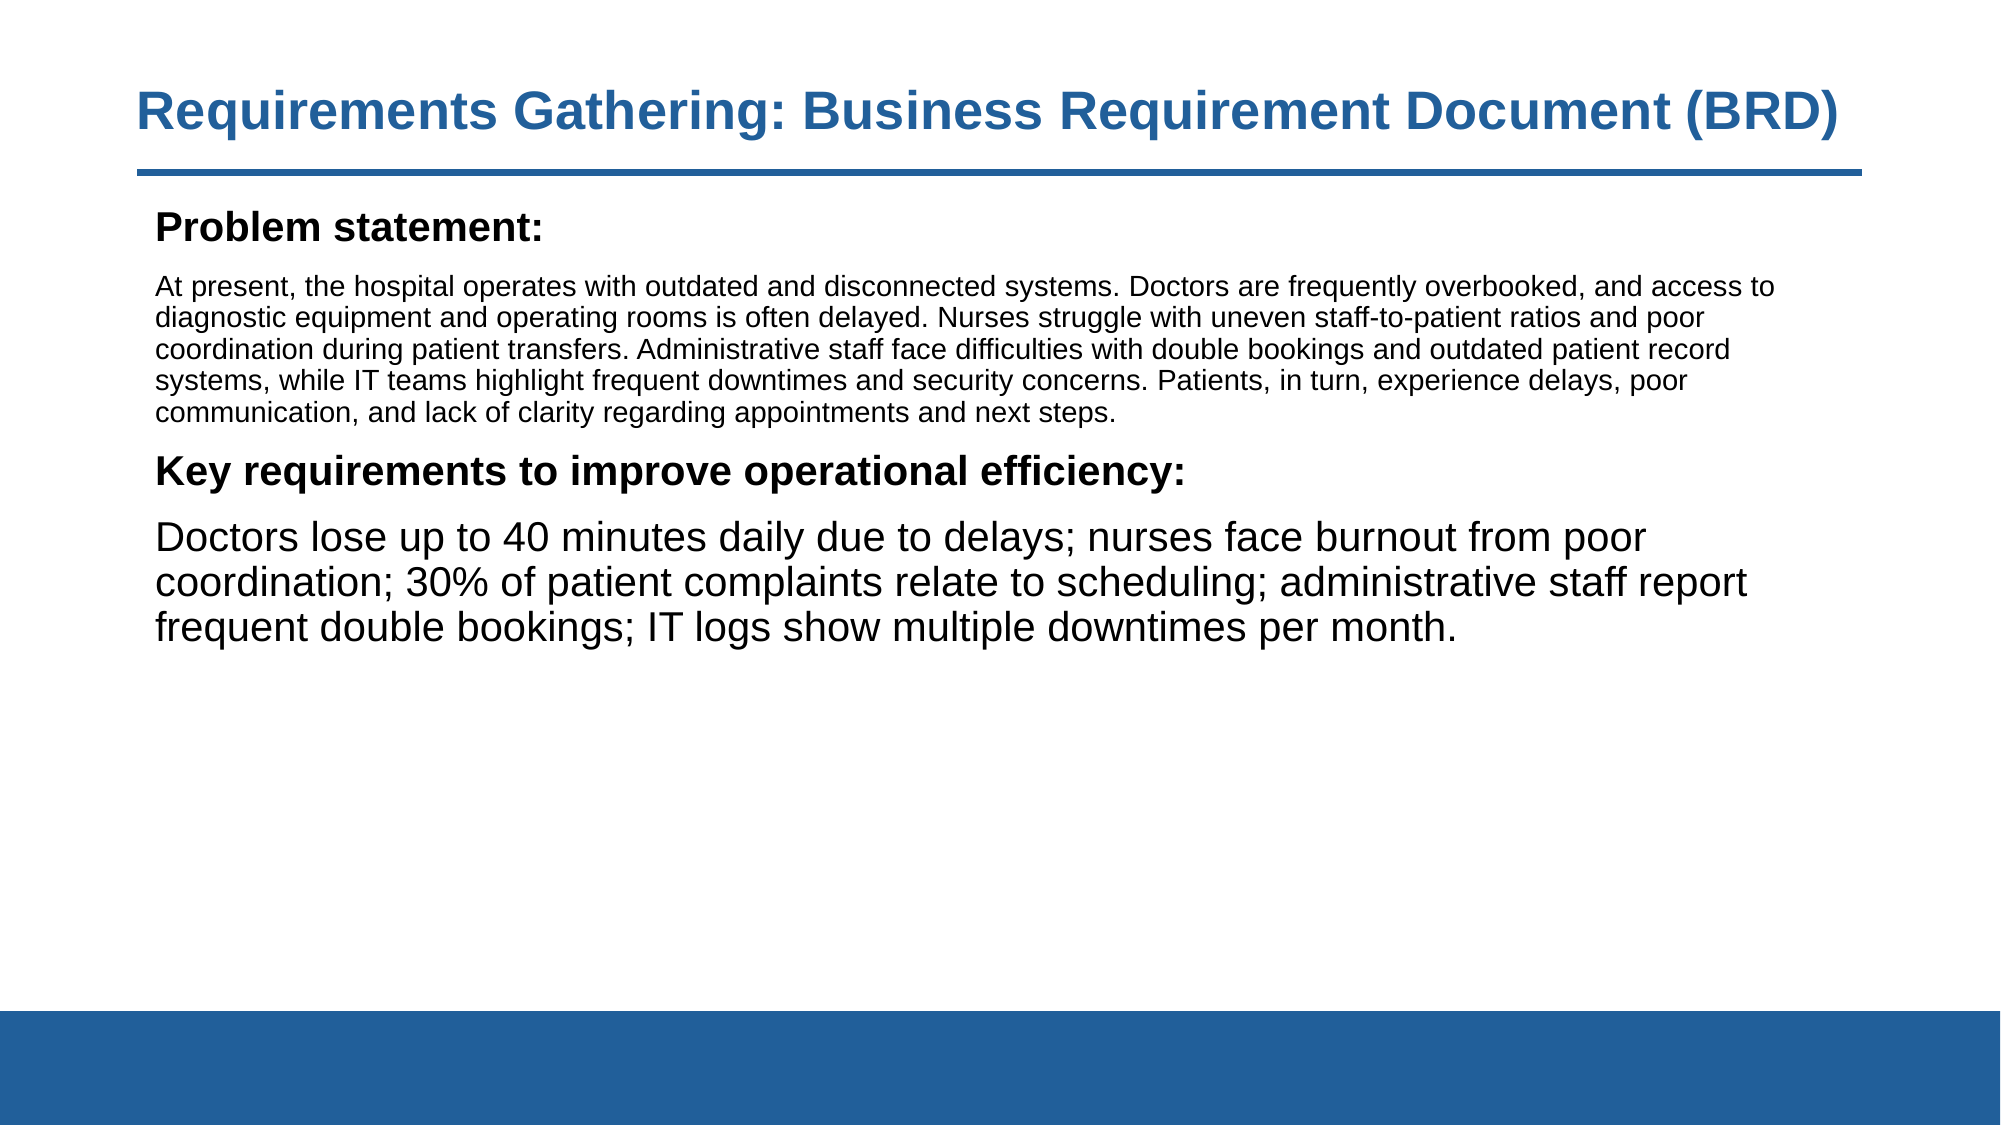

# Requirements Gathering: Business Requirement Document (BRD)
Problem statement:
At present, the hospital operates with outdated and disconnected systems. Doctors are frequently overbooked, and access to diagnostic equipment and operating rooms is often delayed. Nurses struggle with uneven staff-to-patient ratios and poor coordination during patient transfers. Administrative staff face difficulties with double bookings and outdated patient record systems, while IT teams highlight frequent downtimes and security concerns. Patients, in turn, experience delays, poor communication, and lack of clarity regarding appointments and next steps.
Key requirements to improve operational efficiency:
Doctors lose up to 40 minutes daily due to delays; nurses face burnout from poor coordination; 30% of patient complaints relate to scheduling; administrative staff report frequent double bookings; IT logs show multiple downtimes per month.